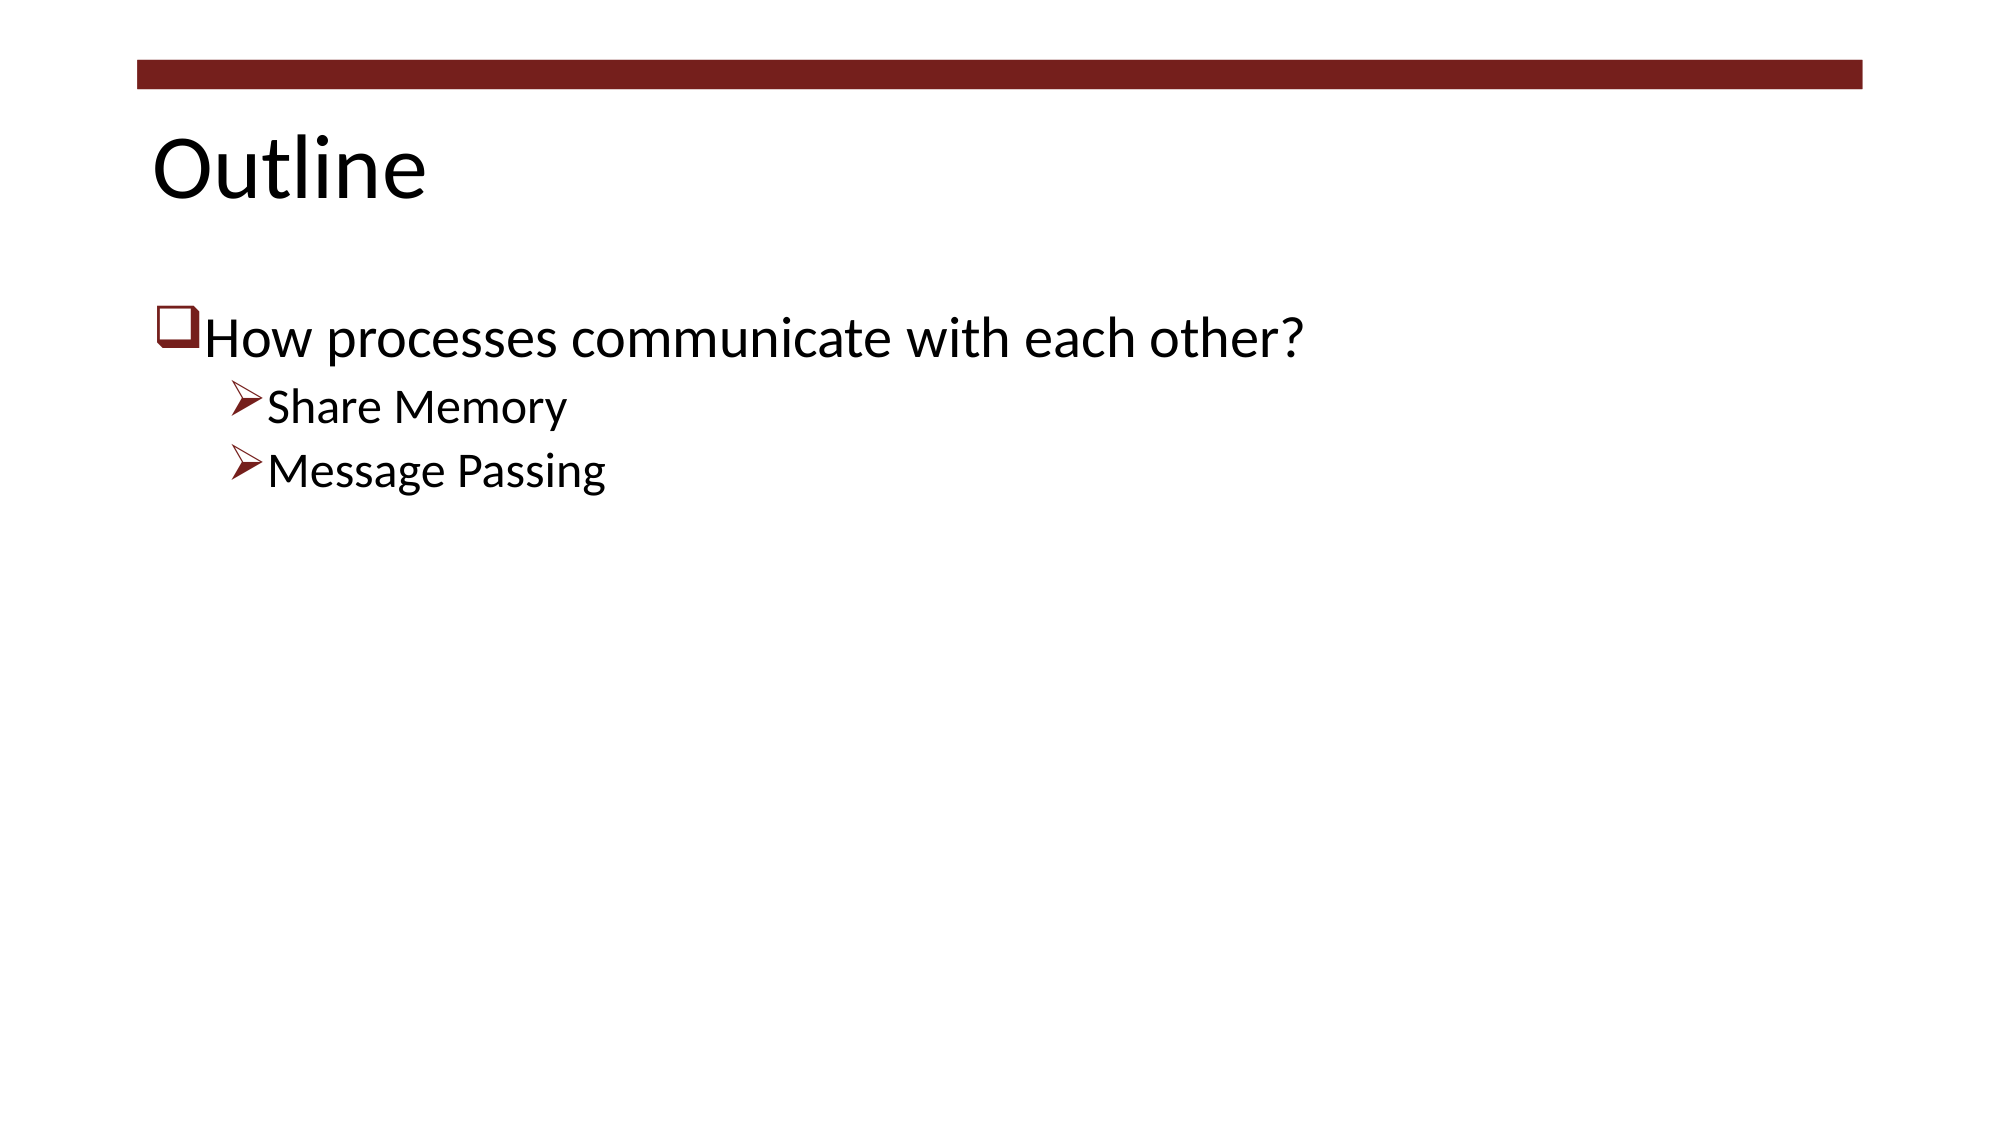

# Outline
How processes communicate with each other?
Share Memory
Message Passing